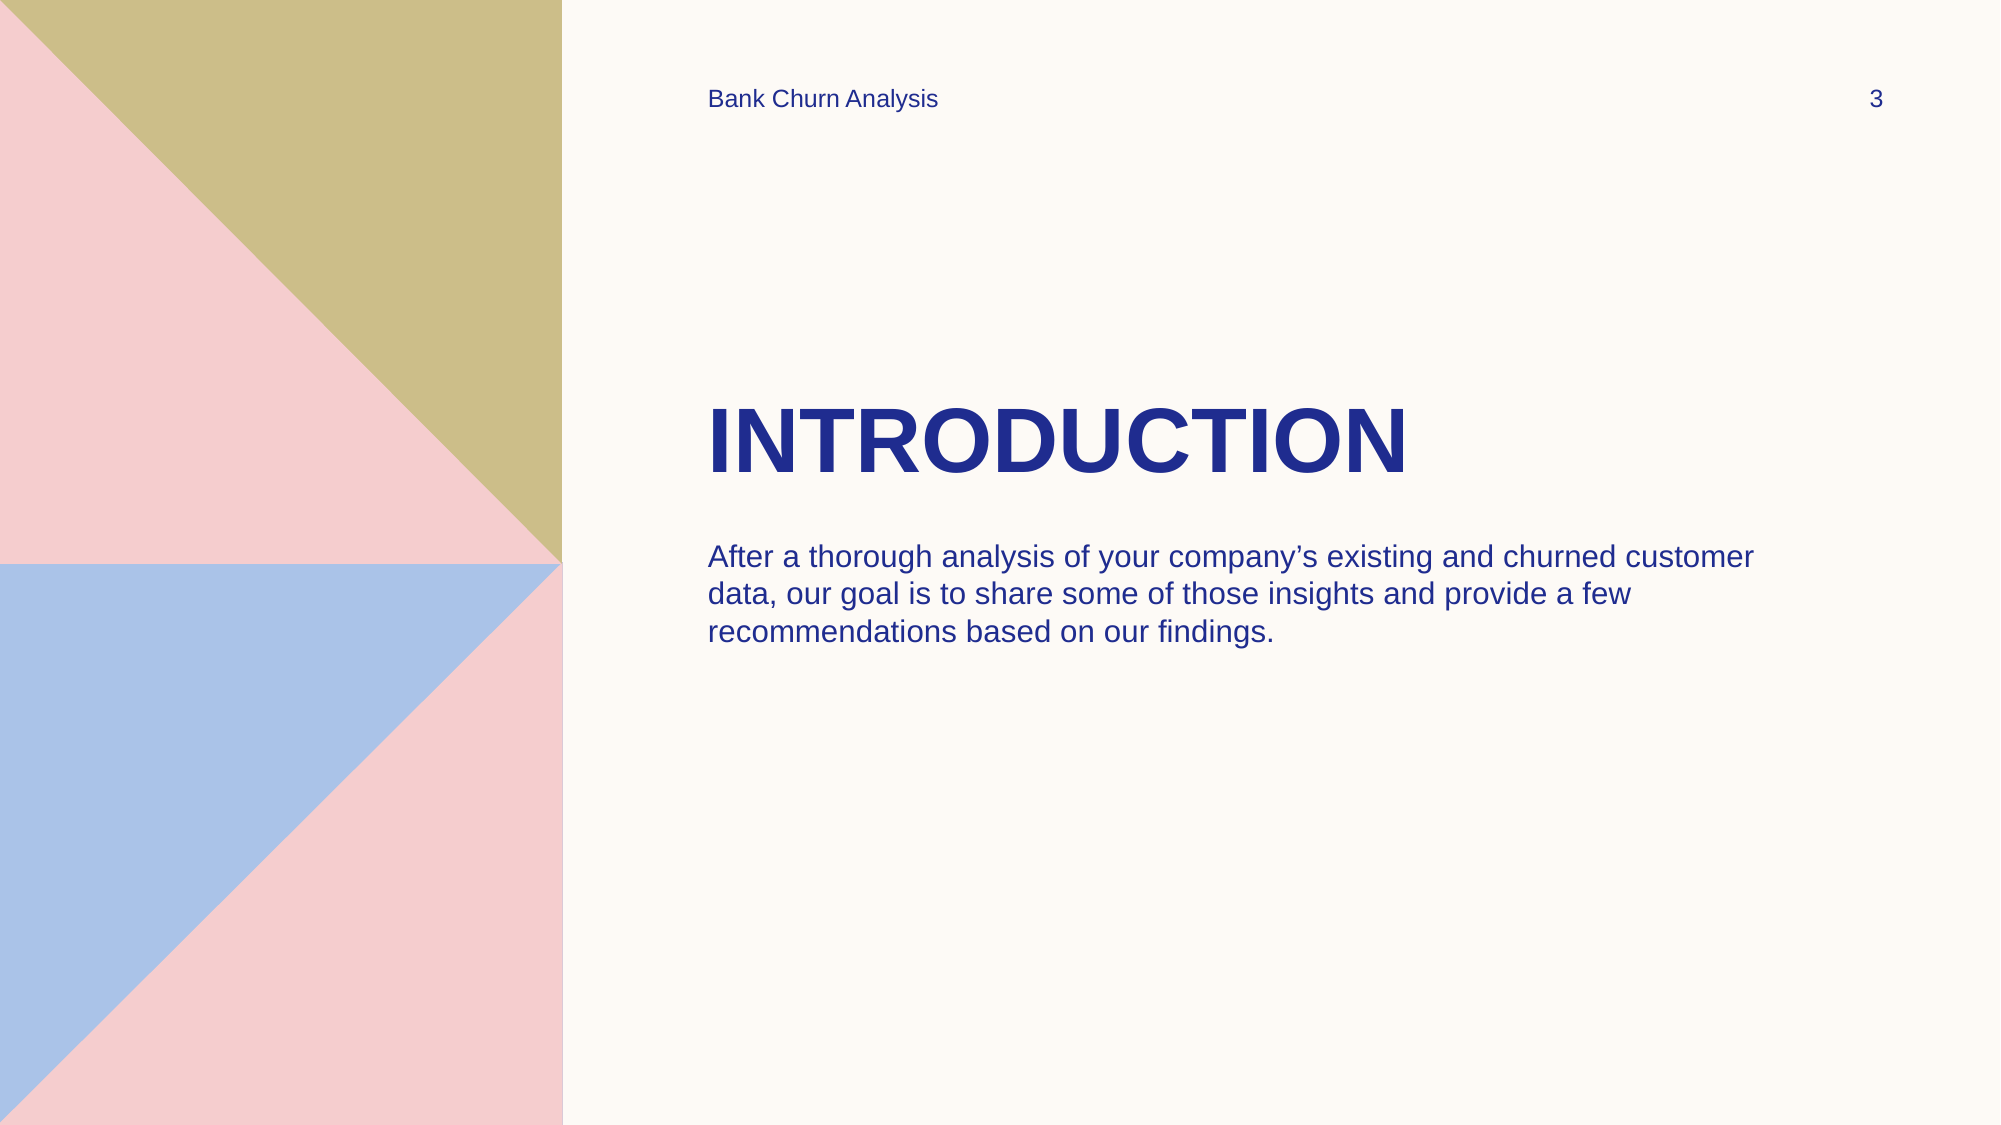

Bank Churn Analysis
3
# Introduction
After a thorough analysis of your company’s existing and churned customer data, our goal is to share some of those insights and provide a few recommendations based on our findings.